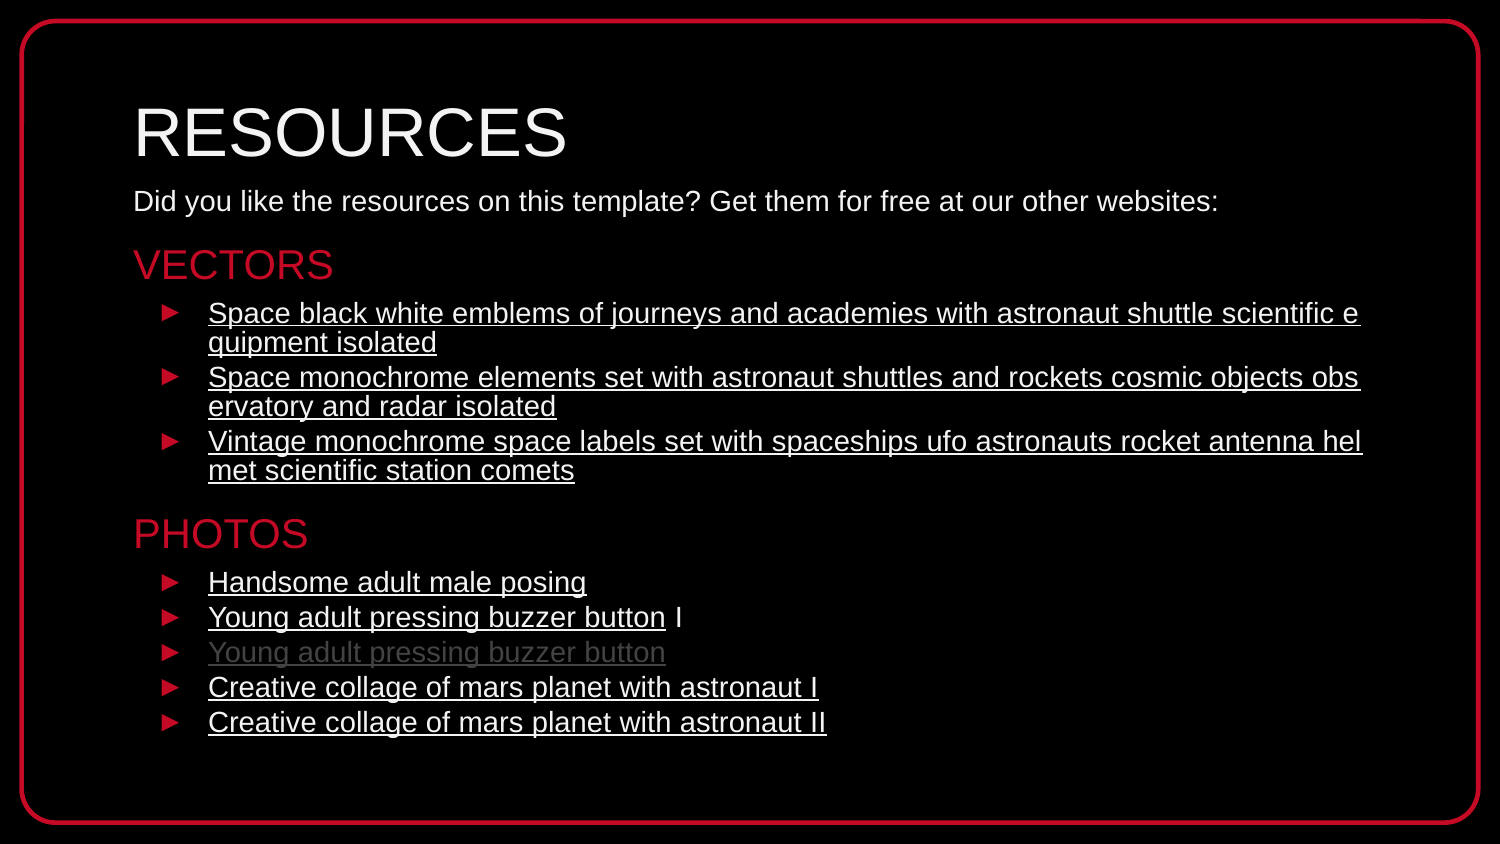

# RESOURCES
Did you like the resources on this template? Get them for free at our other websites:
VECTORS
Space black white emblems of journeys and academies with astronaut shuttle scientific equipment isolated
Space monochrome elements set with astronaut shuttles and rockets cosmic objects observatory and radar isolated
Vintage monochrome space labels set with spaceships ufo astronauts rocket antenna helmet scientific station comets
PHOTOS
Handsome adult male posing
Young adult pressing buzzer button I
Young adult pressing buzzer button
Creative collage of mars planet with astronaut I
Creative collage of mars planet with astronaut II